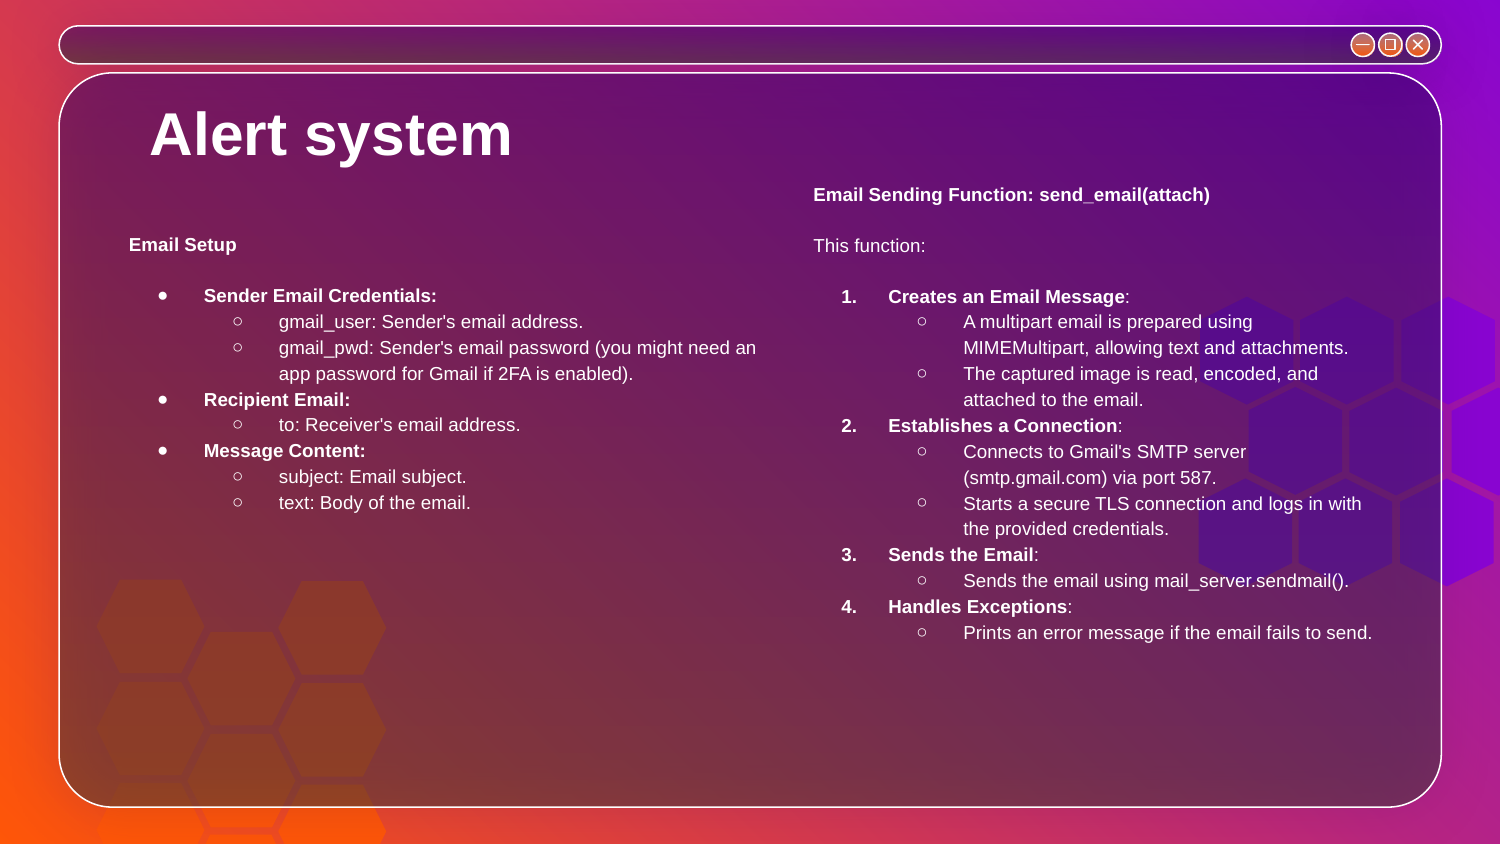

# Alert system
Email Sending Function: send_email(attach)
This function:
Creates an Email Message:
A multipart email is prepared using MIMEMultipart, allowing text and attachments.
The captured image is read, encoded, and attached to the email.
Establishes a Connection:
Connects to Gmail's SMTP server (smtp.gmail.com) via port 587.
Starts a secure TLS connection and logs in with the provided credentials.
Sends the Email:
Sends the email using mail_server.sendmail().
Handles Exceptions:
Prints an error message if the email fails to send.

Email Setup
Sender Email Credentials:
gmail_user: Sender's email address.
gmail_pwd: Sender's email password (you might need an app password for Gmail if 2FA is enabled).
Recipient Email:
to: Receiver's email address.
Message Content:
subject: Email subject.
text: Body of the email.